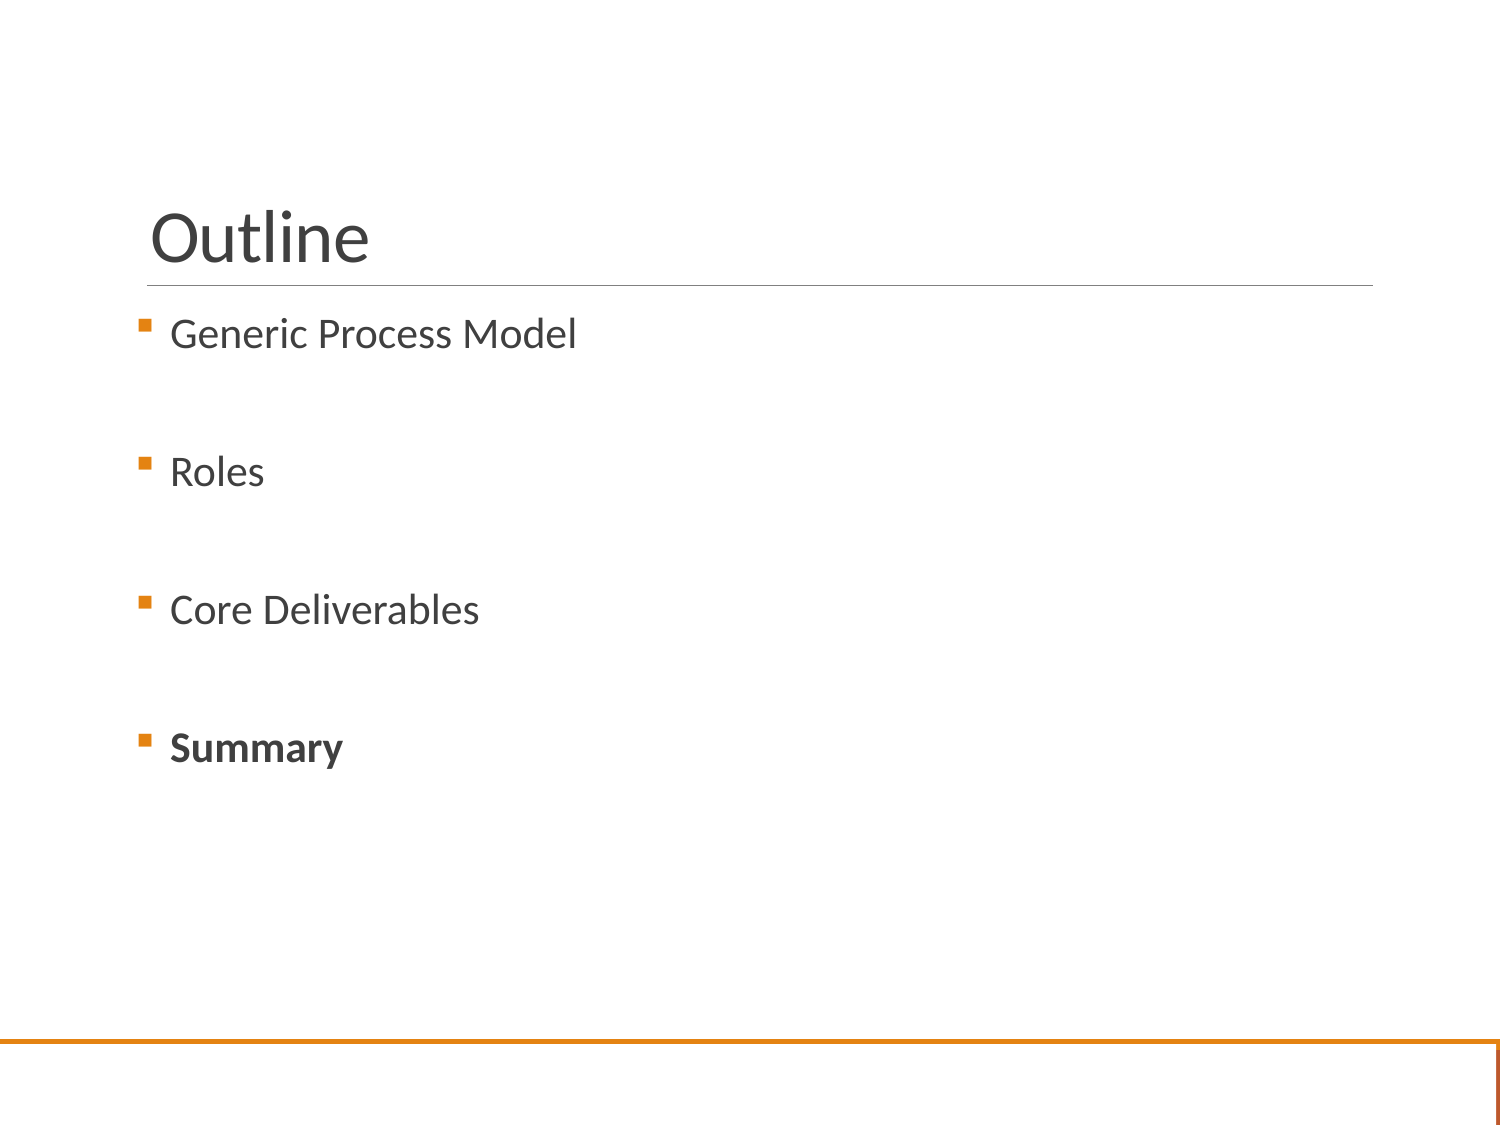

# Outline
Generic Process Model

Roles

Core Deliverables

Summary

68